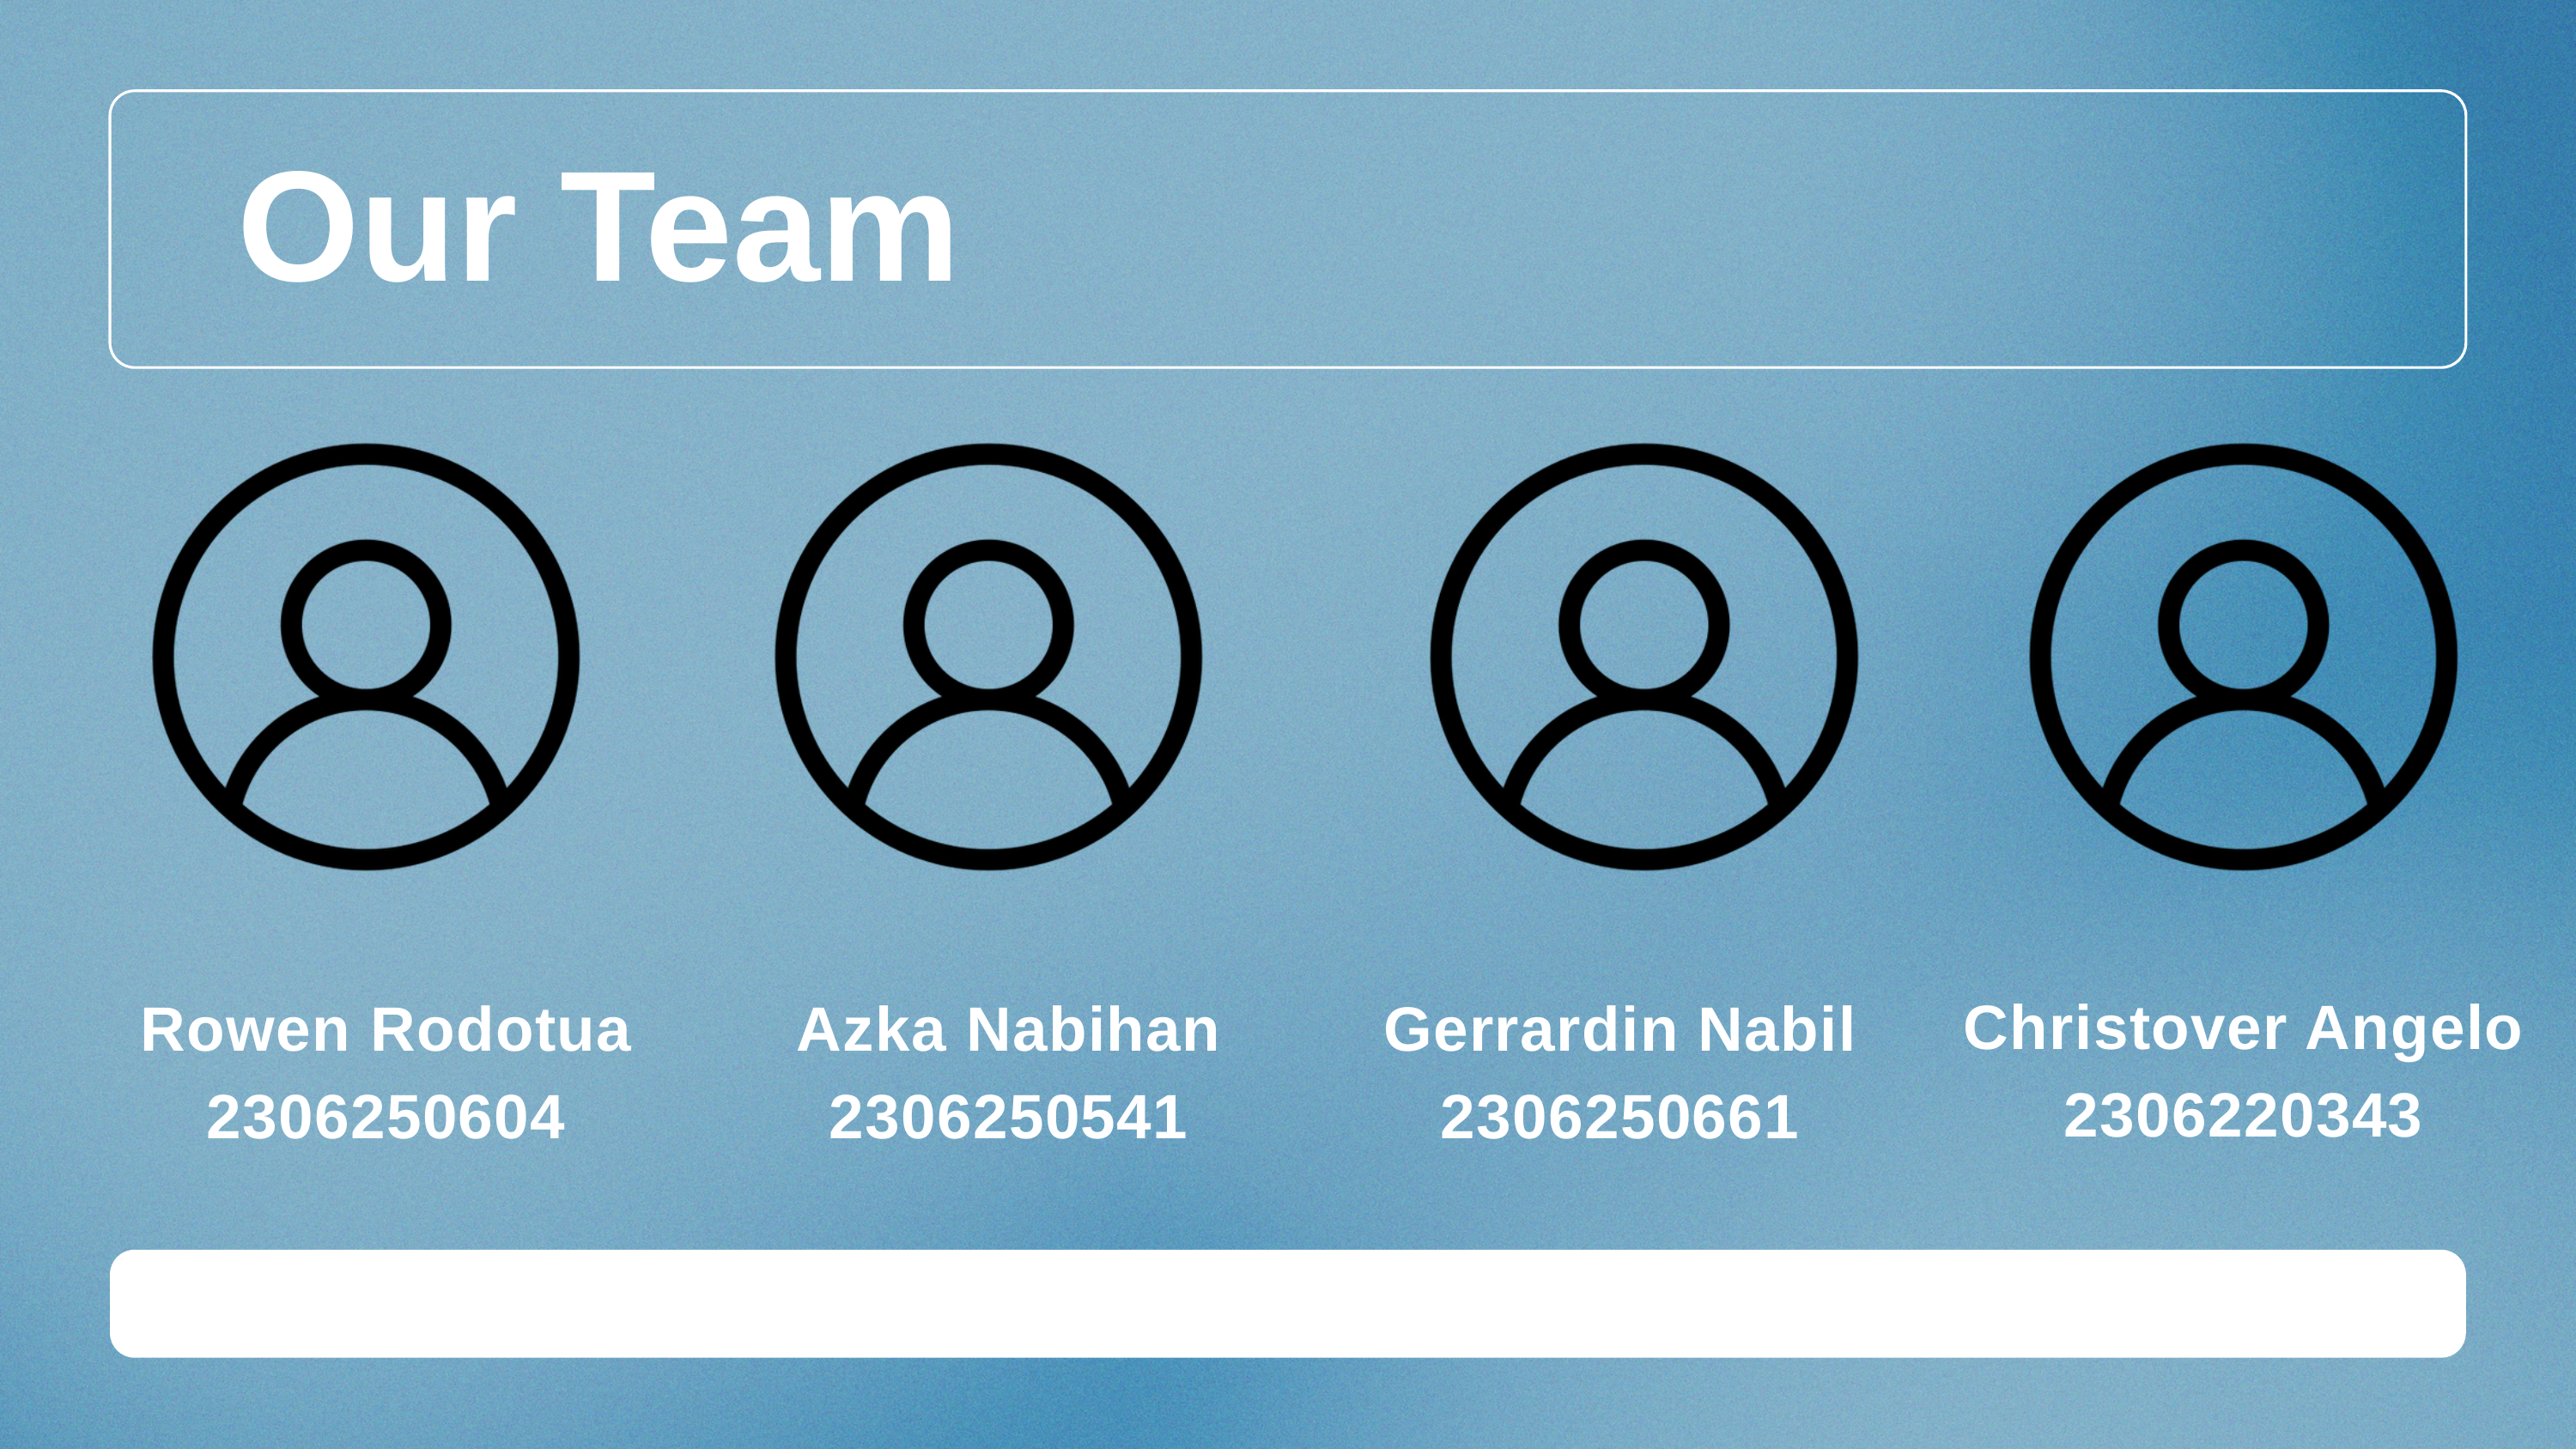

Our Team

Christover Angelo
2306220343
Rowen Rodotua
2306250604
Azka Nabihan
2306250541
Gerrardin Nabil
2306250661